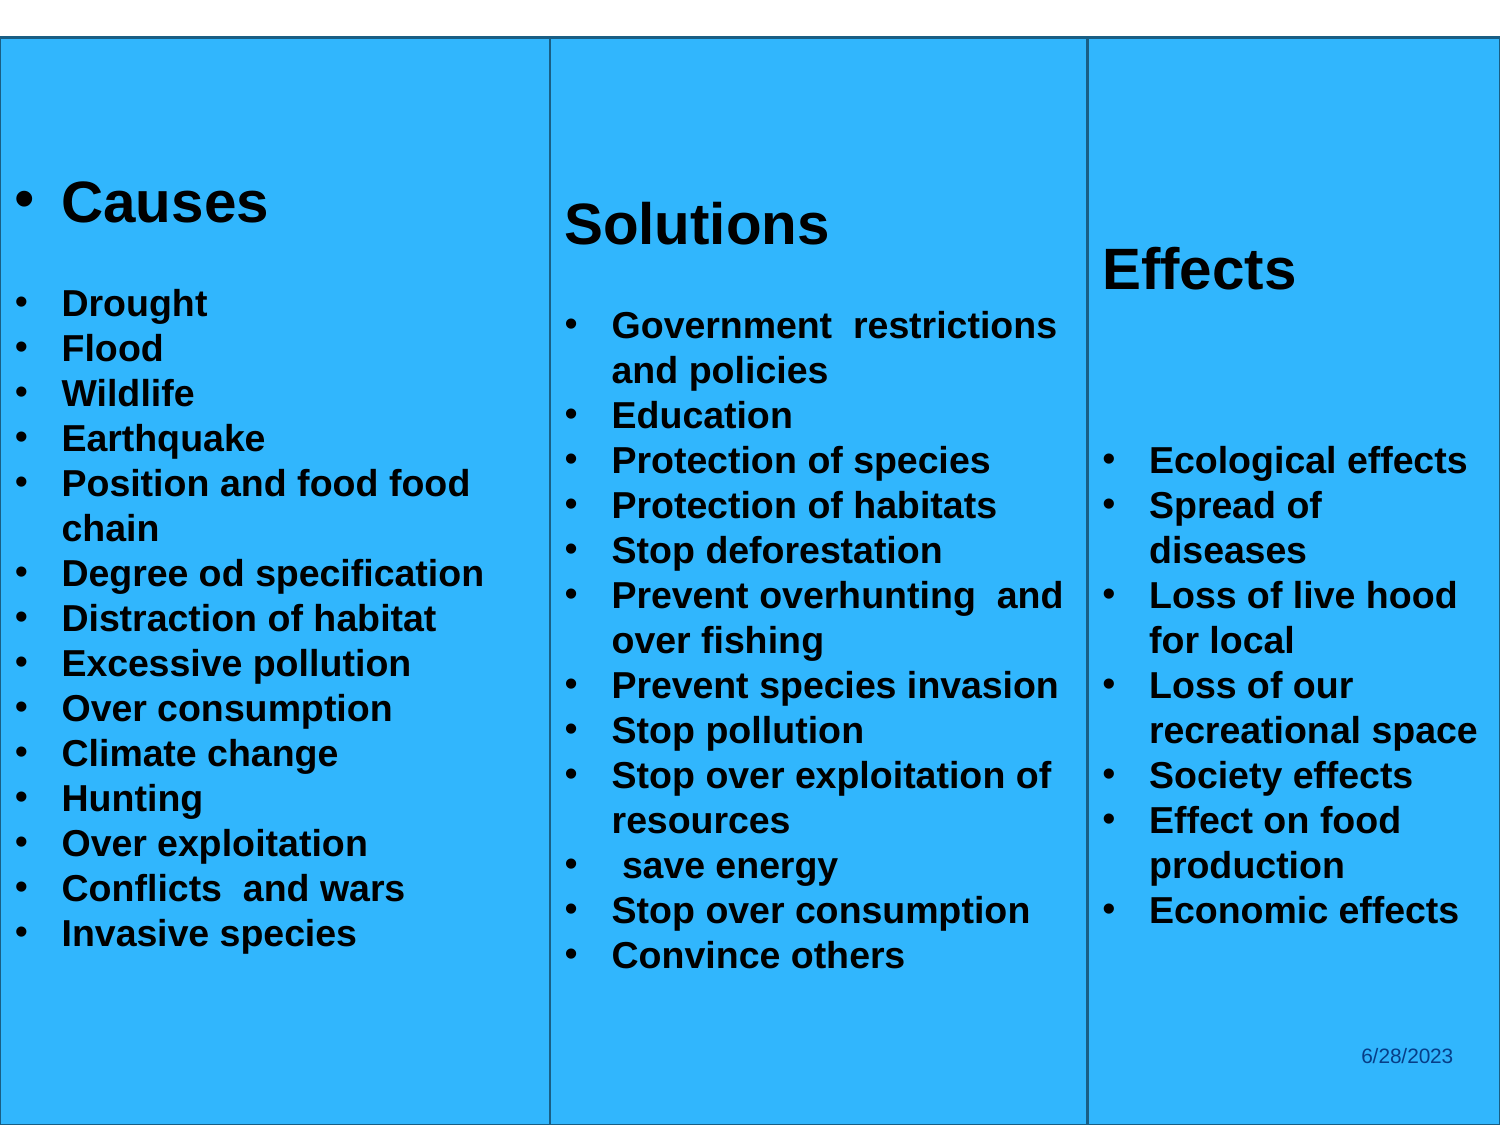

Causes

Drought
Flood
Wildlife
Earthquake
Position and food food chain
Degree od specification
Distraction of habitat
Excessive pollution
Over consumption
Climate change
Hunting
Over exploitation
Conflicts  and wars
Invasive species

Solutions

Government  restrictions  and policies
Education
Protection of species
Protection of habitats
Stop deforestation
Prevent overhunting  and over fishing
Prevent species invasion
Stop pollution
Stop over exploitation of resources
 save energy
Stop over consumption
Convince others
Effects

Ecological effects
Spread of diseases
Loss of live hood for local
Loss of our recreational space
Society effects
Effect on food production
Economic effects
16
6/28/2023